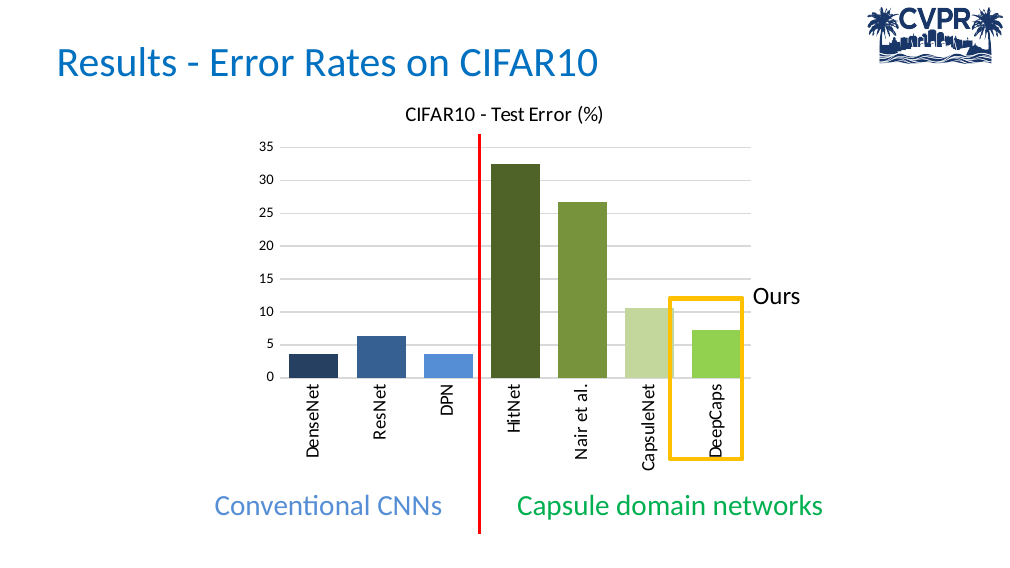

Results - Error Rates on CIFAR10

### Chart: CIFAR10 - Test Error (%)

| Category | Test Error (%) |
|---|---|
| DenseNet | 3.5999999999999943 |
| ResNet | 6.430000000000007 |
| DPN | 3.6500000000000057 |
| HitNet | 32.47 |
| Nair et al. | 26.700000000000003 |
| CapsuleNet | 10.599999999999994 |
| DeepCaps | 7.260000000000005 |
Ours

Conventional CNNs
Capsule domain networks